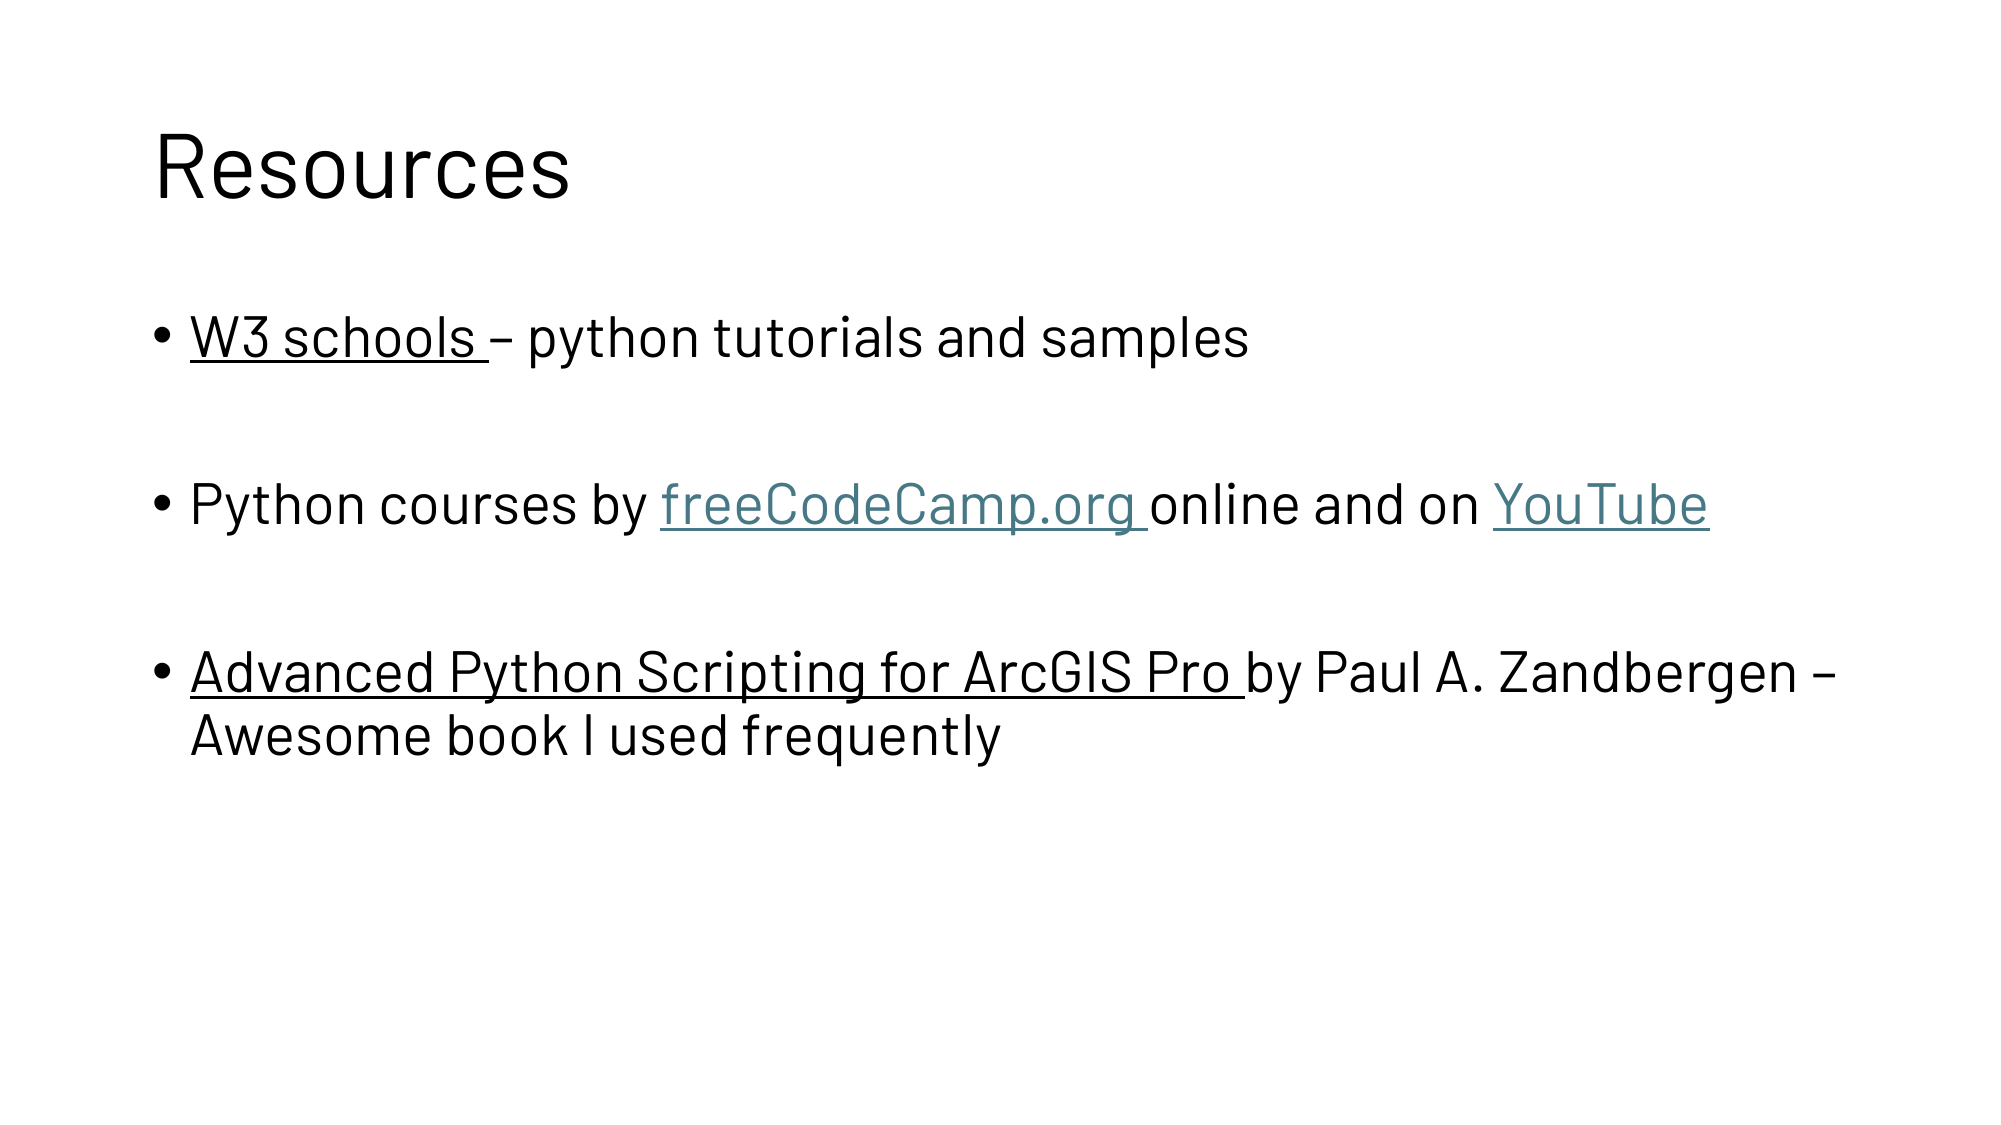

# Resources
W3 schools – python tutorials and samples

Python courses by freeCodeCamp.org online and on YouTube

Advanced Python Scripting for ArcGIS Pro by Paul A. Zandbergen – Awesome book I used frequently